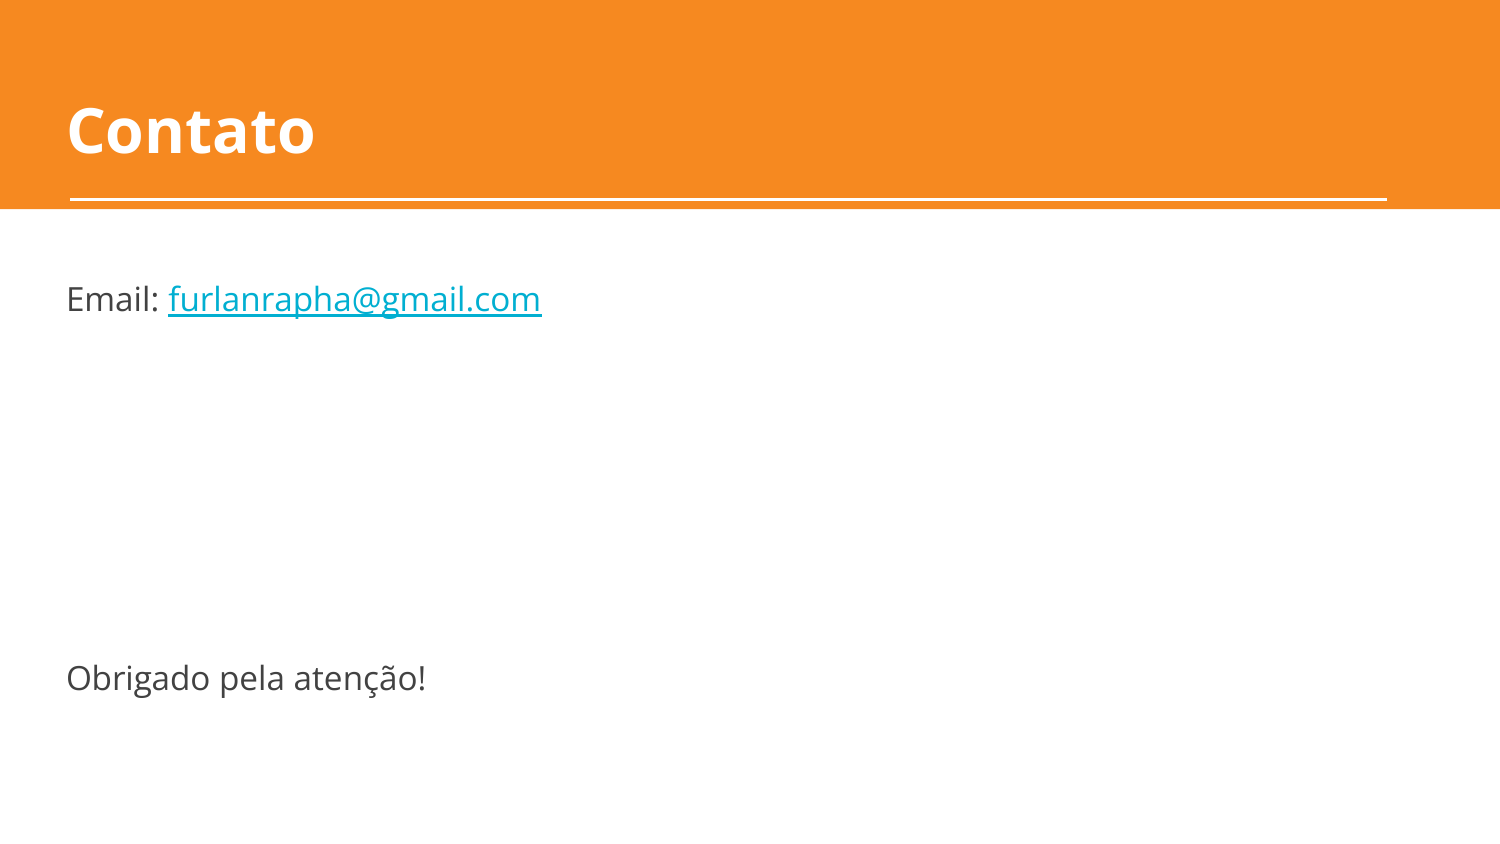

# Contato
Email: furlanrapha@gmail.com

Obrigado pela atenção!